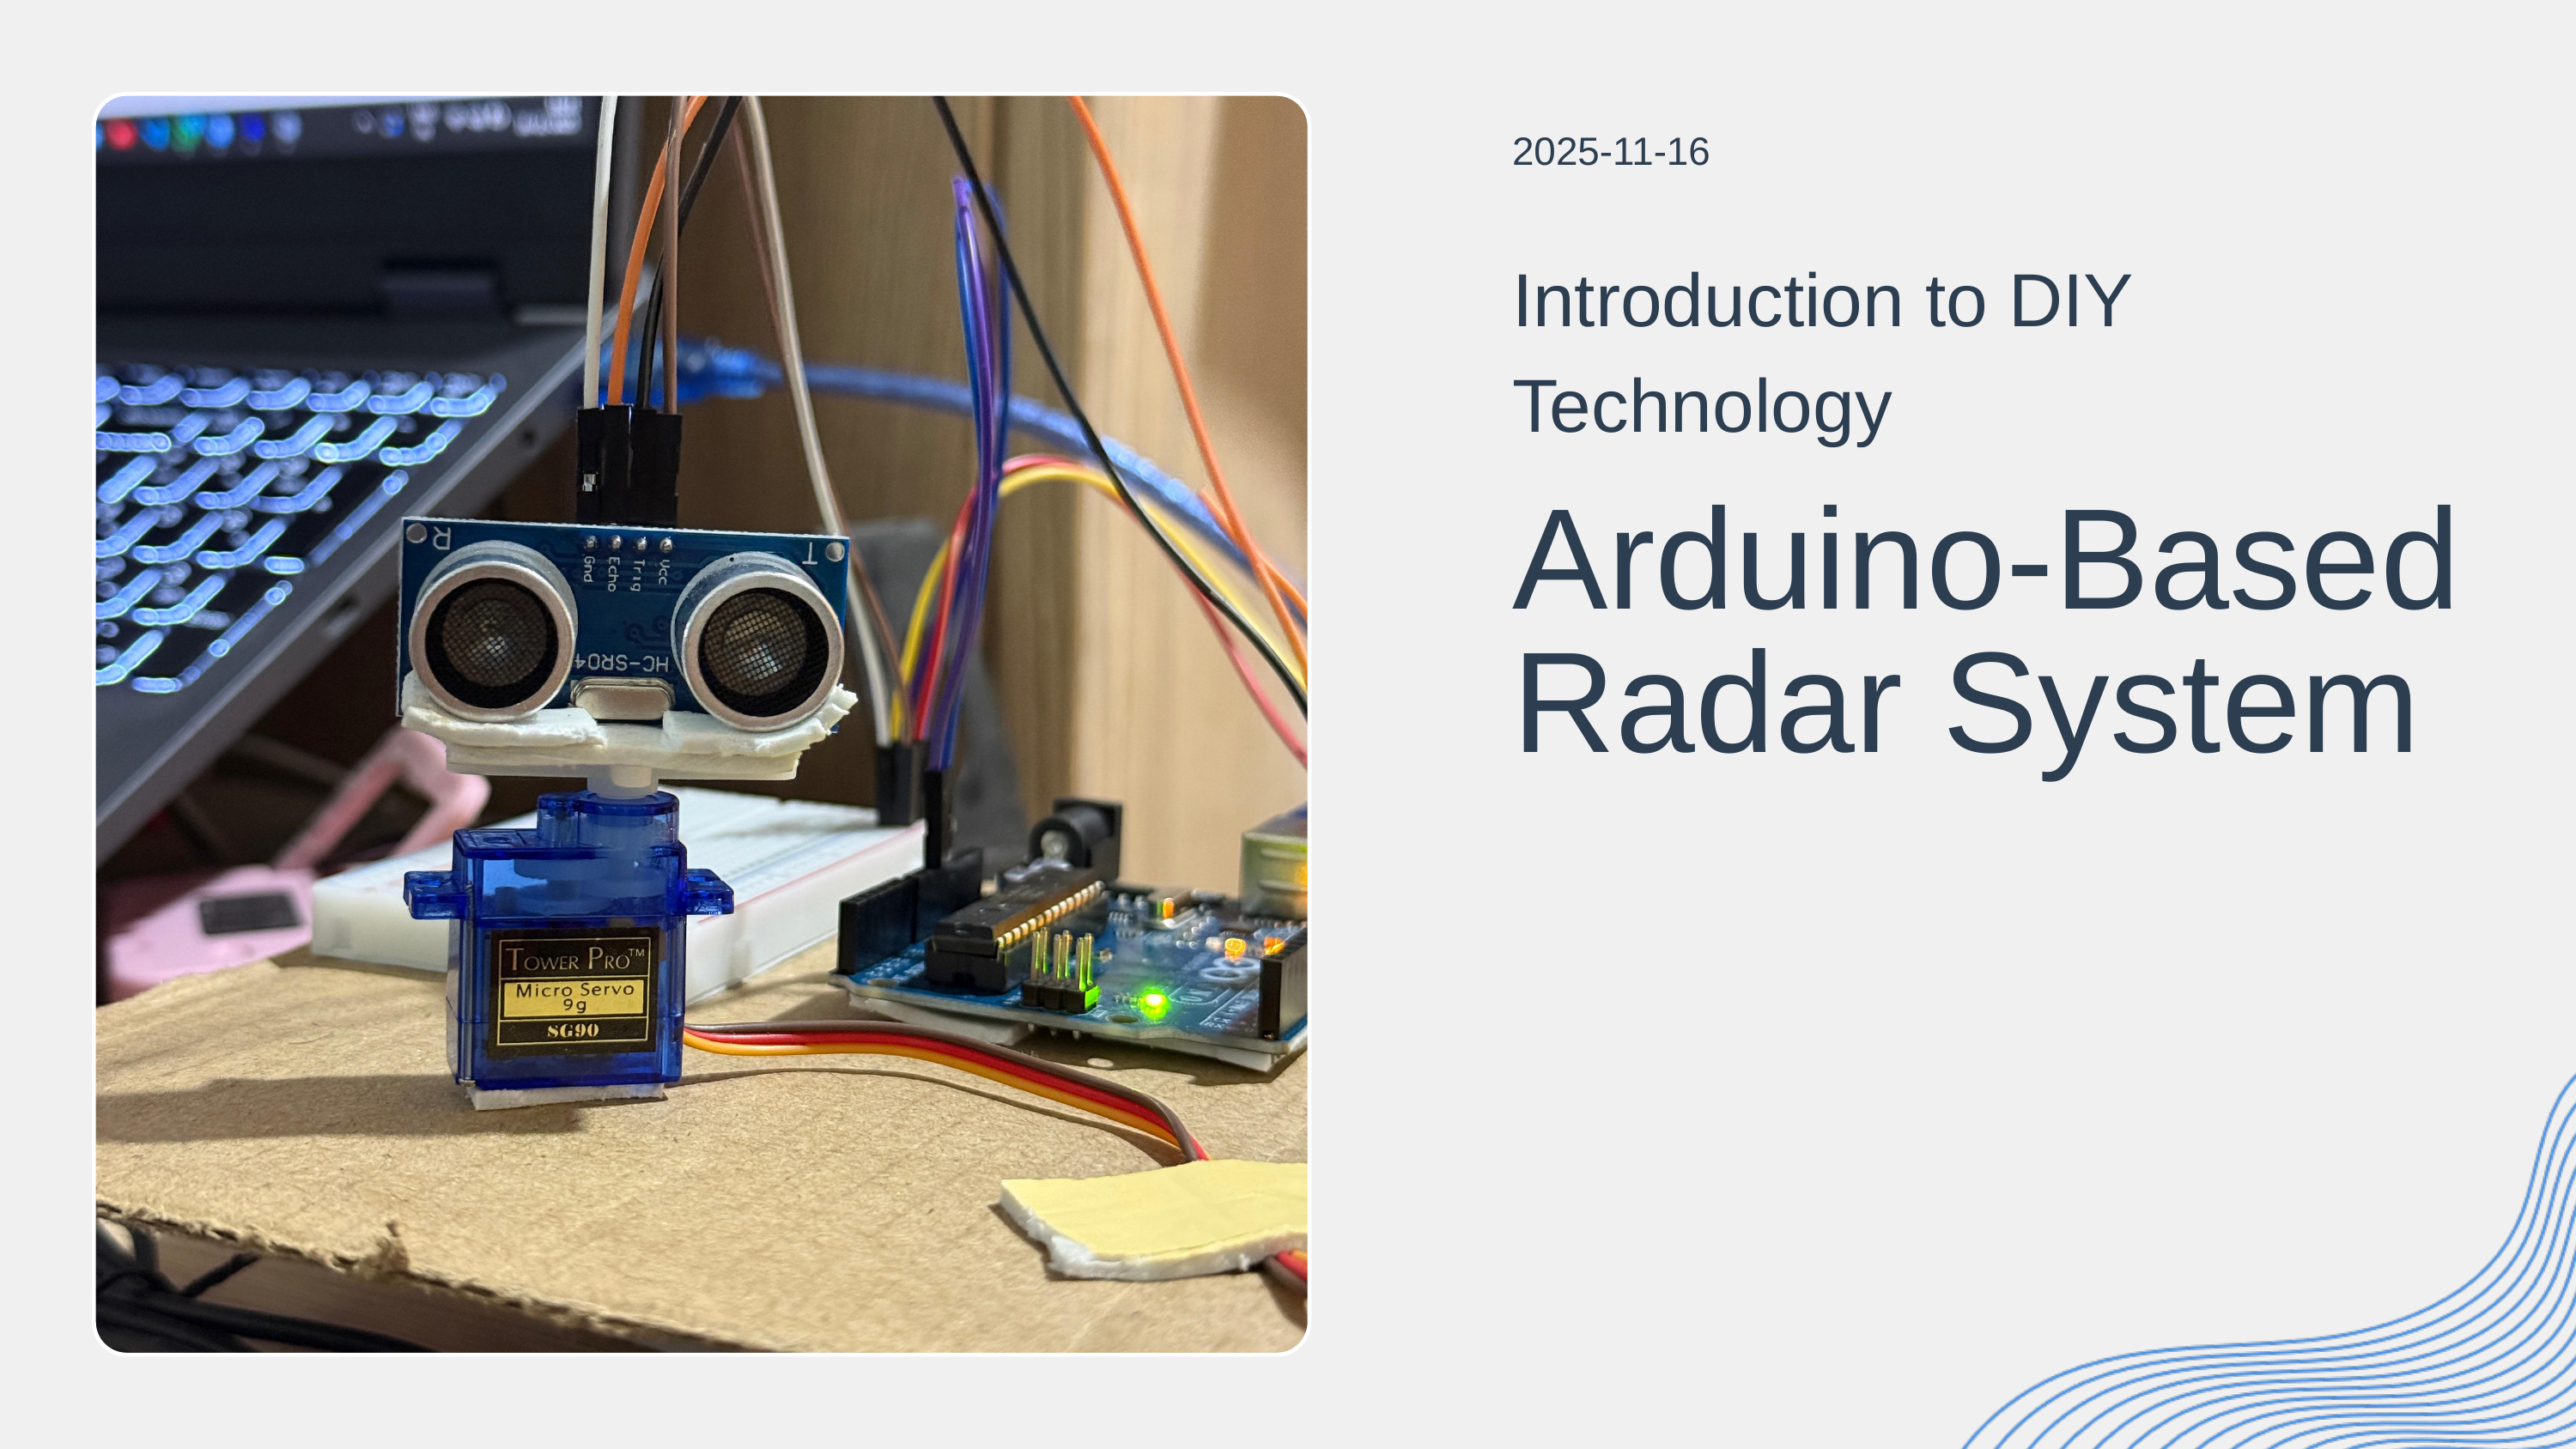

2025-11-16
Introduction to DIY Technology
Arduino-Based Radar System